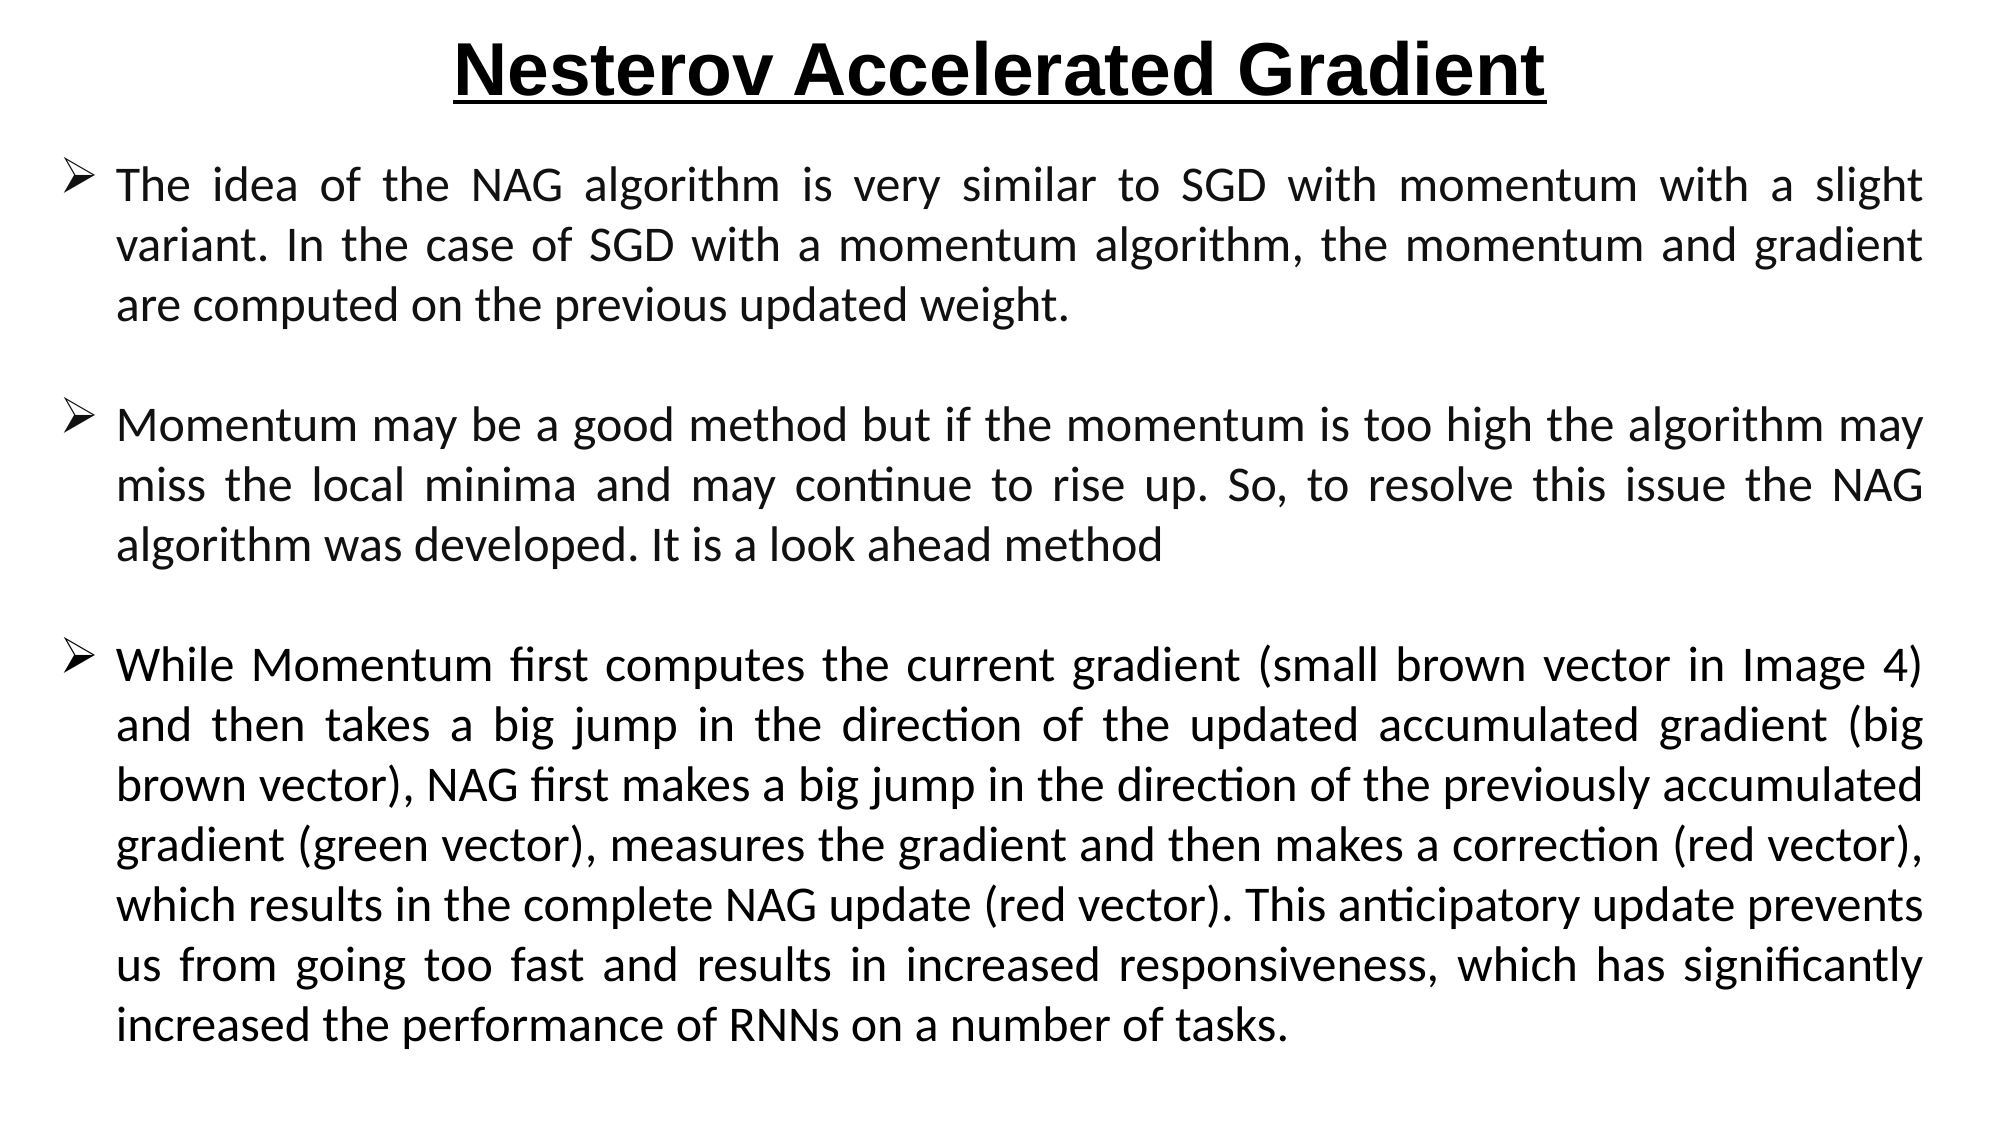

Nesterov Accelerated Gradient
The idea of the NAG algorithm is very similar to SGD with momentum with a slight variant. In the case of SGD with a momentum algorithm, the momentum and gradient are computed on the previous updated weight.

Momentum may be a good method but if the momentum is too high the algorithm may miss the local minima and may continue to rise up. So, to resolve this issue the NAG algorithm was developed. It is a look ahead method

While Momentum first computes the current gradient (small brown vector in Image 4) and then takes a big jump in the direction of the updated accumulated gradient (big brown vector), NAG first makes a big jump in the direction of the previously accumulated gradient (green vector), measures the gradient and then makes a correction (red vector), which results in the complete NAG update (red vector). This anticipatory update prevents us from going too fast and results in increased responsiveness, which has significantly increased the performance of RNNs on a number of tasks.